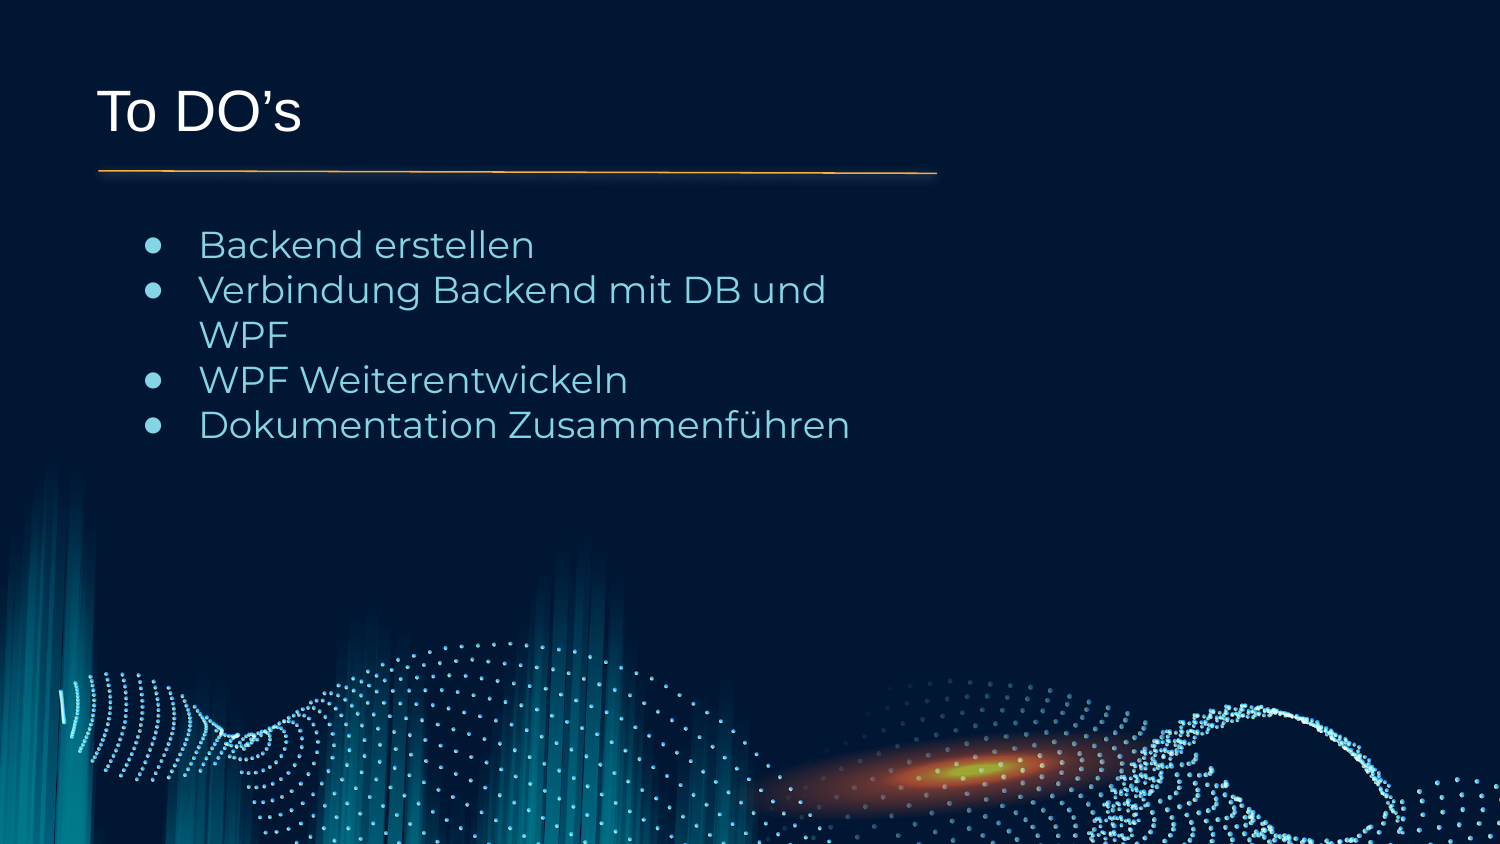

To DO’s
Backend erstellen
Verbindung Backend mit DB und WPF
WPF Weiterentwickeln
Dokumentation Zusammenführen